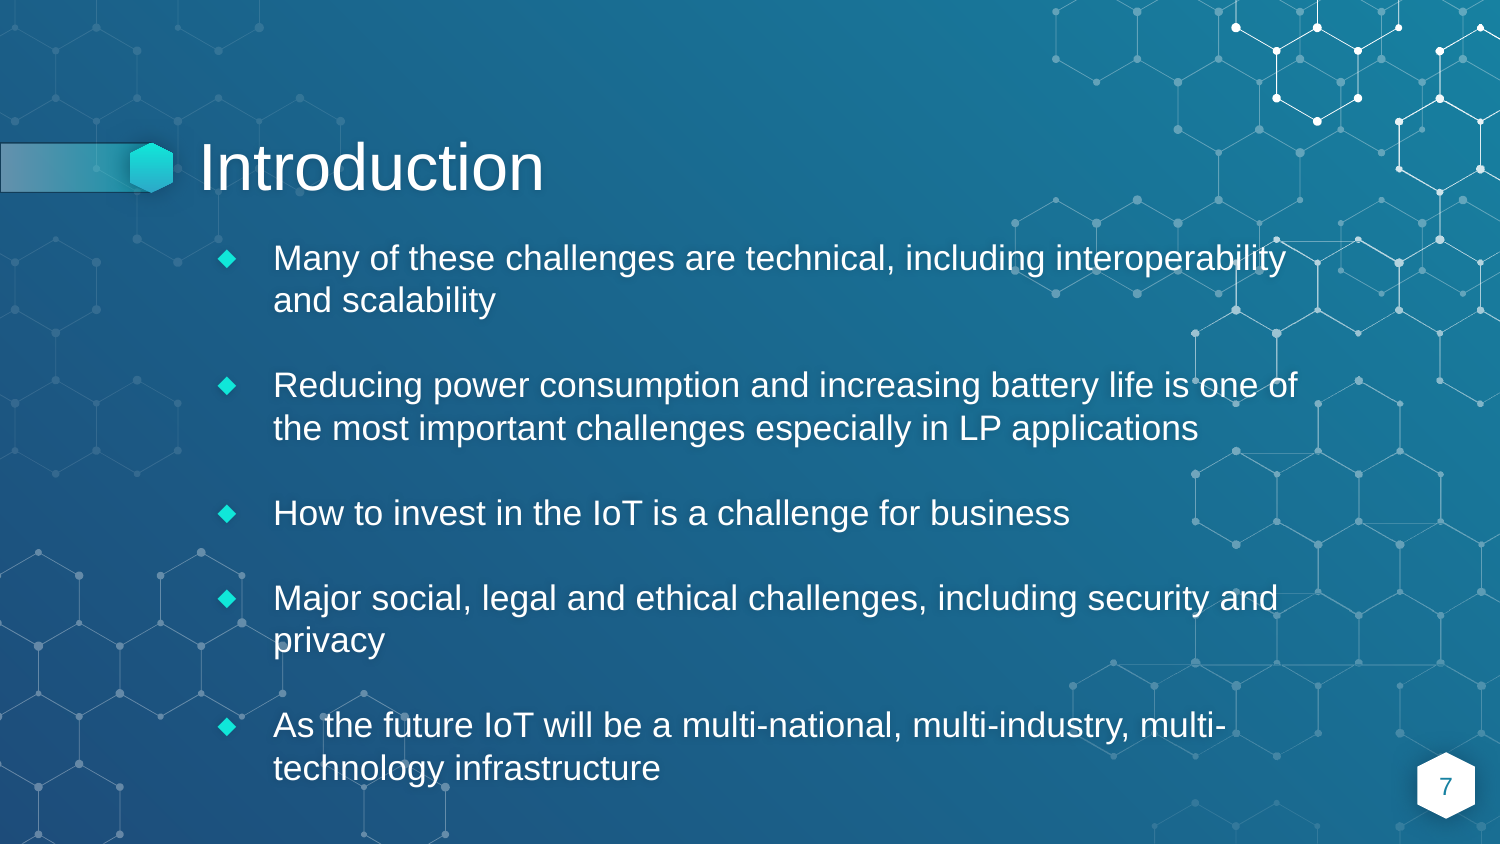

# Introduction
Many of these challenges are technical, including interoperability and scalability

Reducing power consumption and increasing battery life is one of the most important challenges especially in LP applications

How to invest in the IoT is a challenge for business

Major social, legal and ethical challenges, including security and privacy

As the future IoT will be a multi-national, multi-industry, multi-technology infrastructure
7